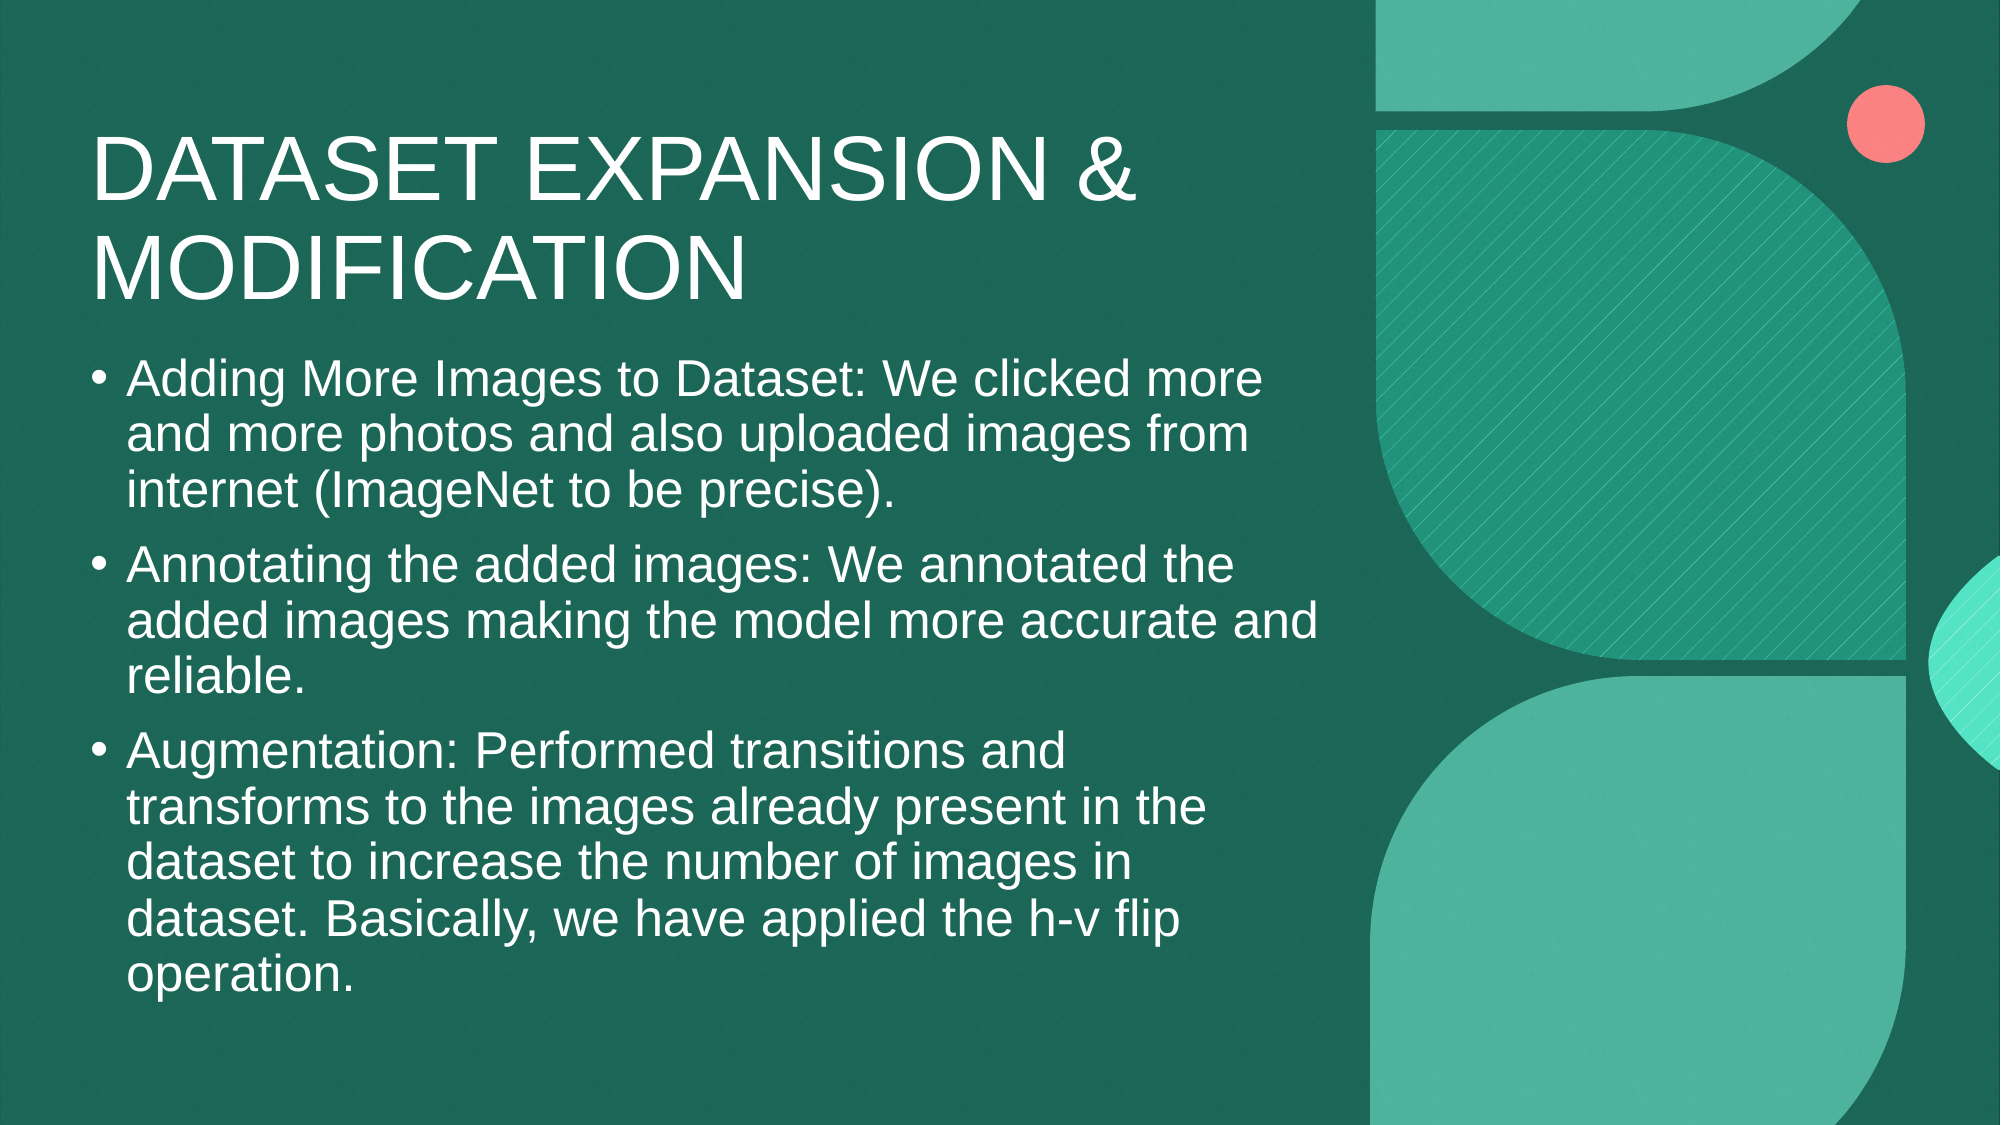

# DATASET EXPANSION & MODIFICATION
Adding More Images to Dataset: We clicked more and more photos and also uploaded images from internet (ImageNet to be precise).
Annotating the added images: We annotated the added images making the model more accurate and reliable.
Augmentation: Performed transitions and transforms to the images already present in the dataset to increase the number of images in dataset. Basically, we have applied the h-v flip operation.